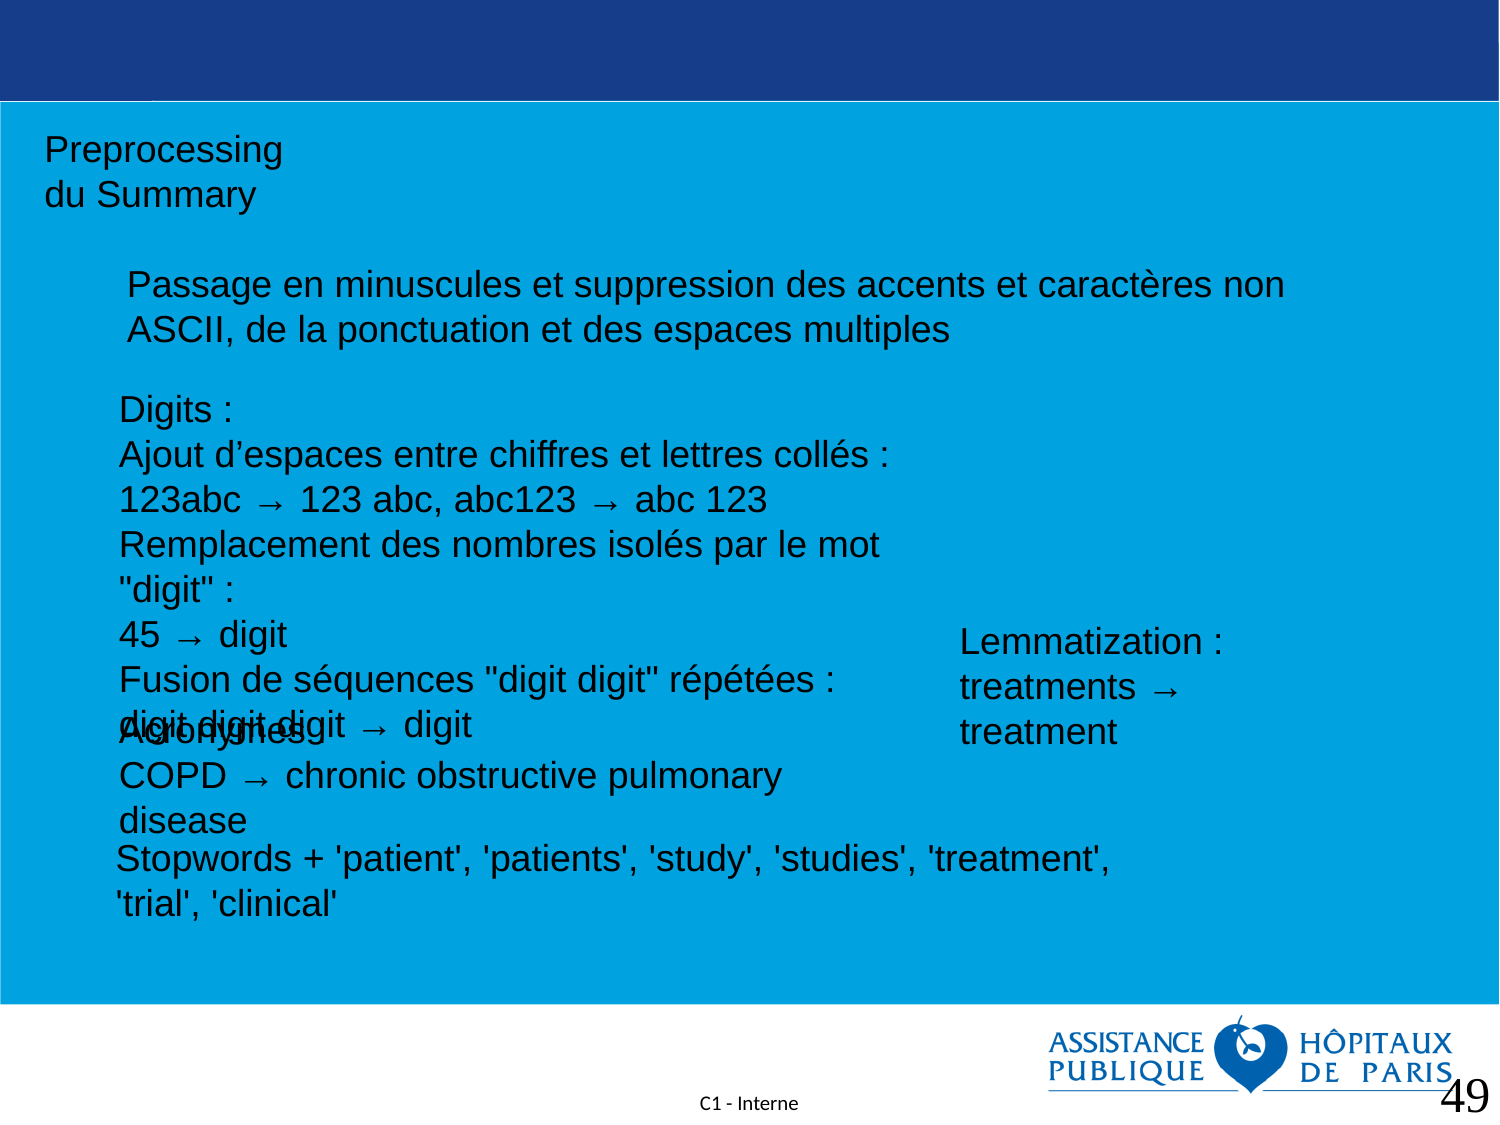

49
Preprocessing du Summary
Passage en minuscules et suppression des accents et caractères non ASCII, de la ponctuation et des espaces multiples
Digits :
Ajout d’espaces entre chiffres et lettres collés :
123abc → 123 abc, abc123 → abc 123
Remplacement des nombres isolés par le mot "digit" :
45 → digit
Fusion de séquences "digit digit" répétées :
digit digit digit → digit

Lemmatization : treatments → treatment
Acronymes :
COPD → chronic obstructive pulmonary disease
Stopwords + 'patient', 'patients', 'study', 'studies', 'treatment', 'trial', 'clinical'
49